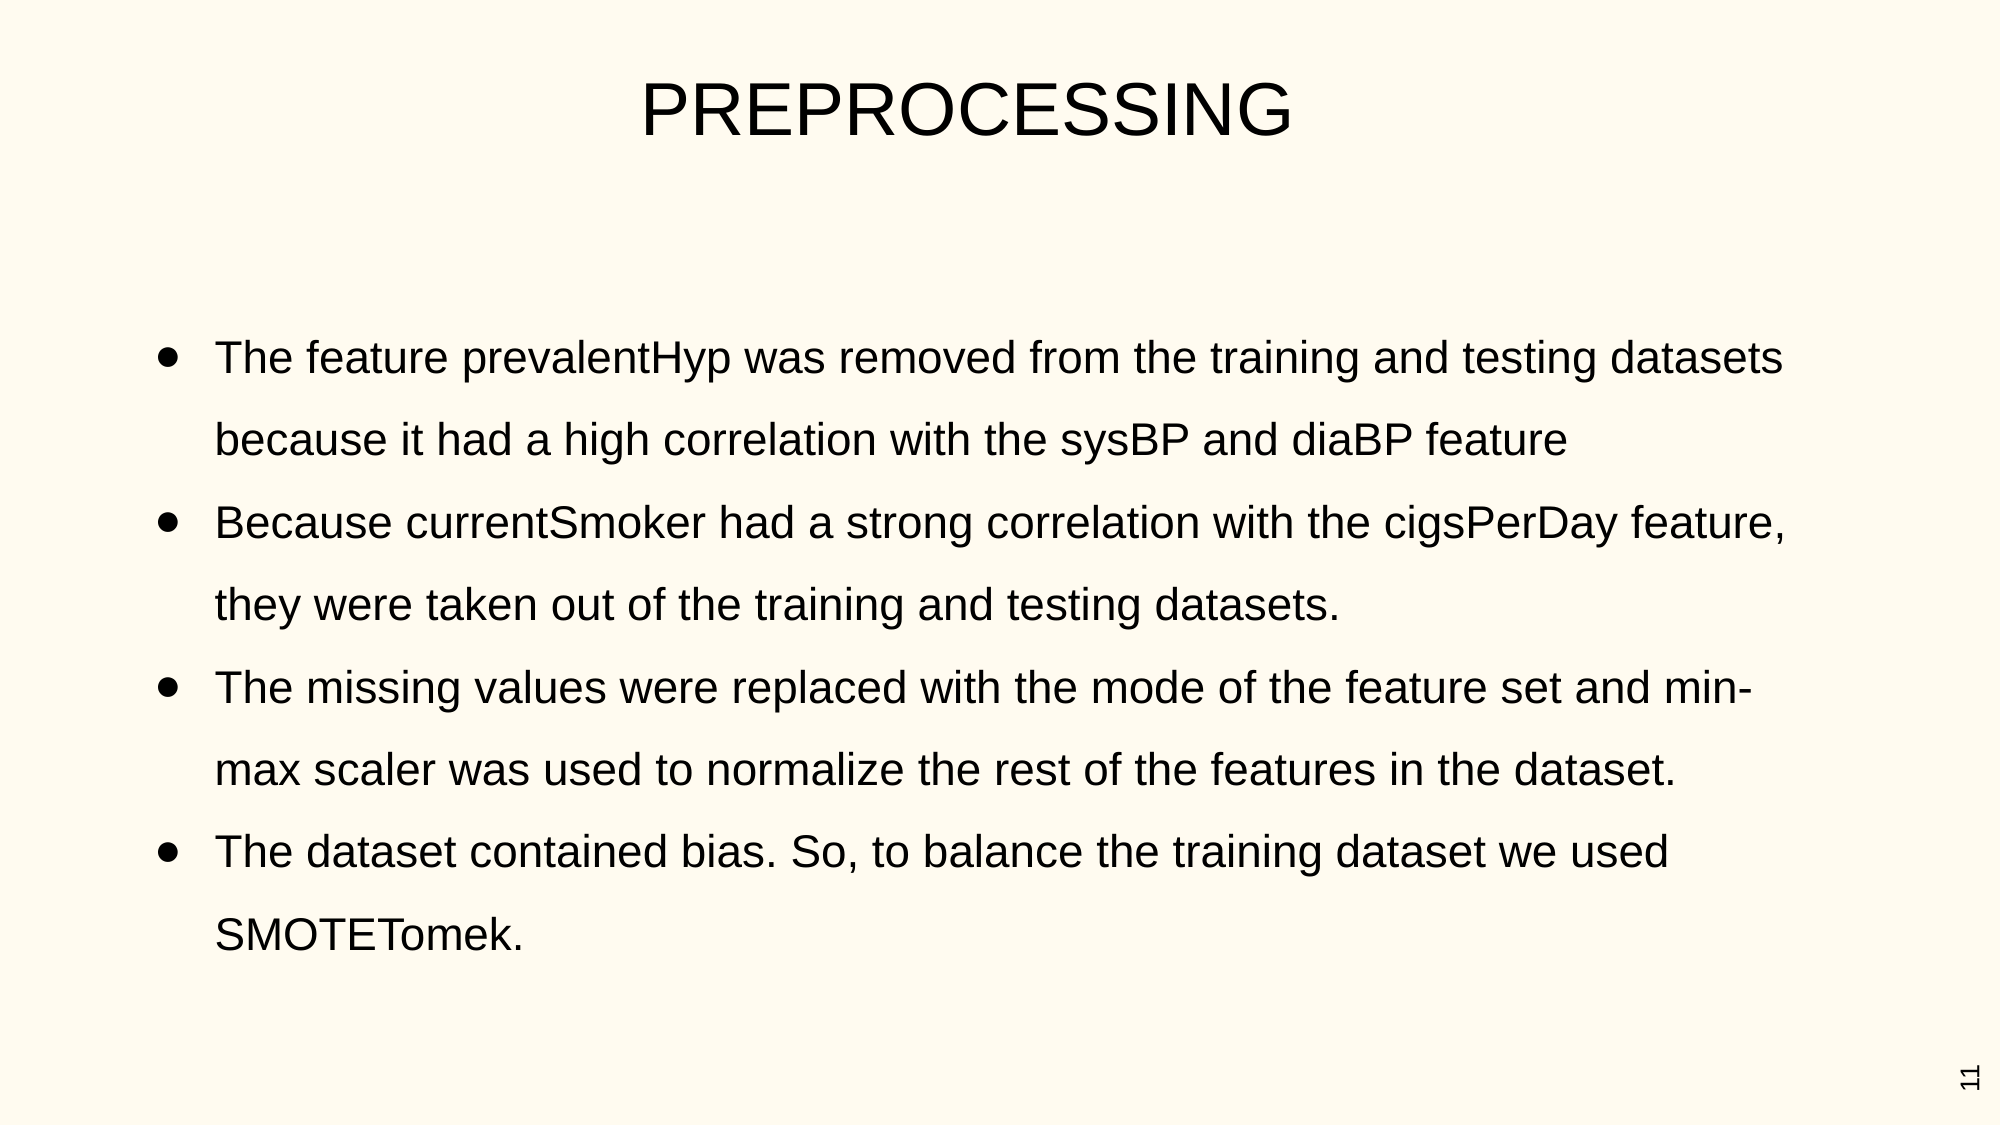

# PREPROCESSING
The feature prevalentHyp was removed from the training and testing datasets because it had a high correlation with the sysBP and diaBP feature
Because currentSmoker had a strong correlation with the cigsPerDay feature, they were taken out of the training and testing datasets.
The missing values were replaced with the mode of the feature set and min-max scaler was used to normalize the rest of the features in the dataset.
The dataset contained bias. So, to balance the training dataset we used SMOTETomek.
11